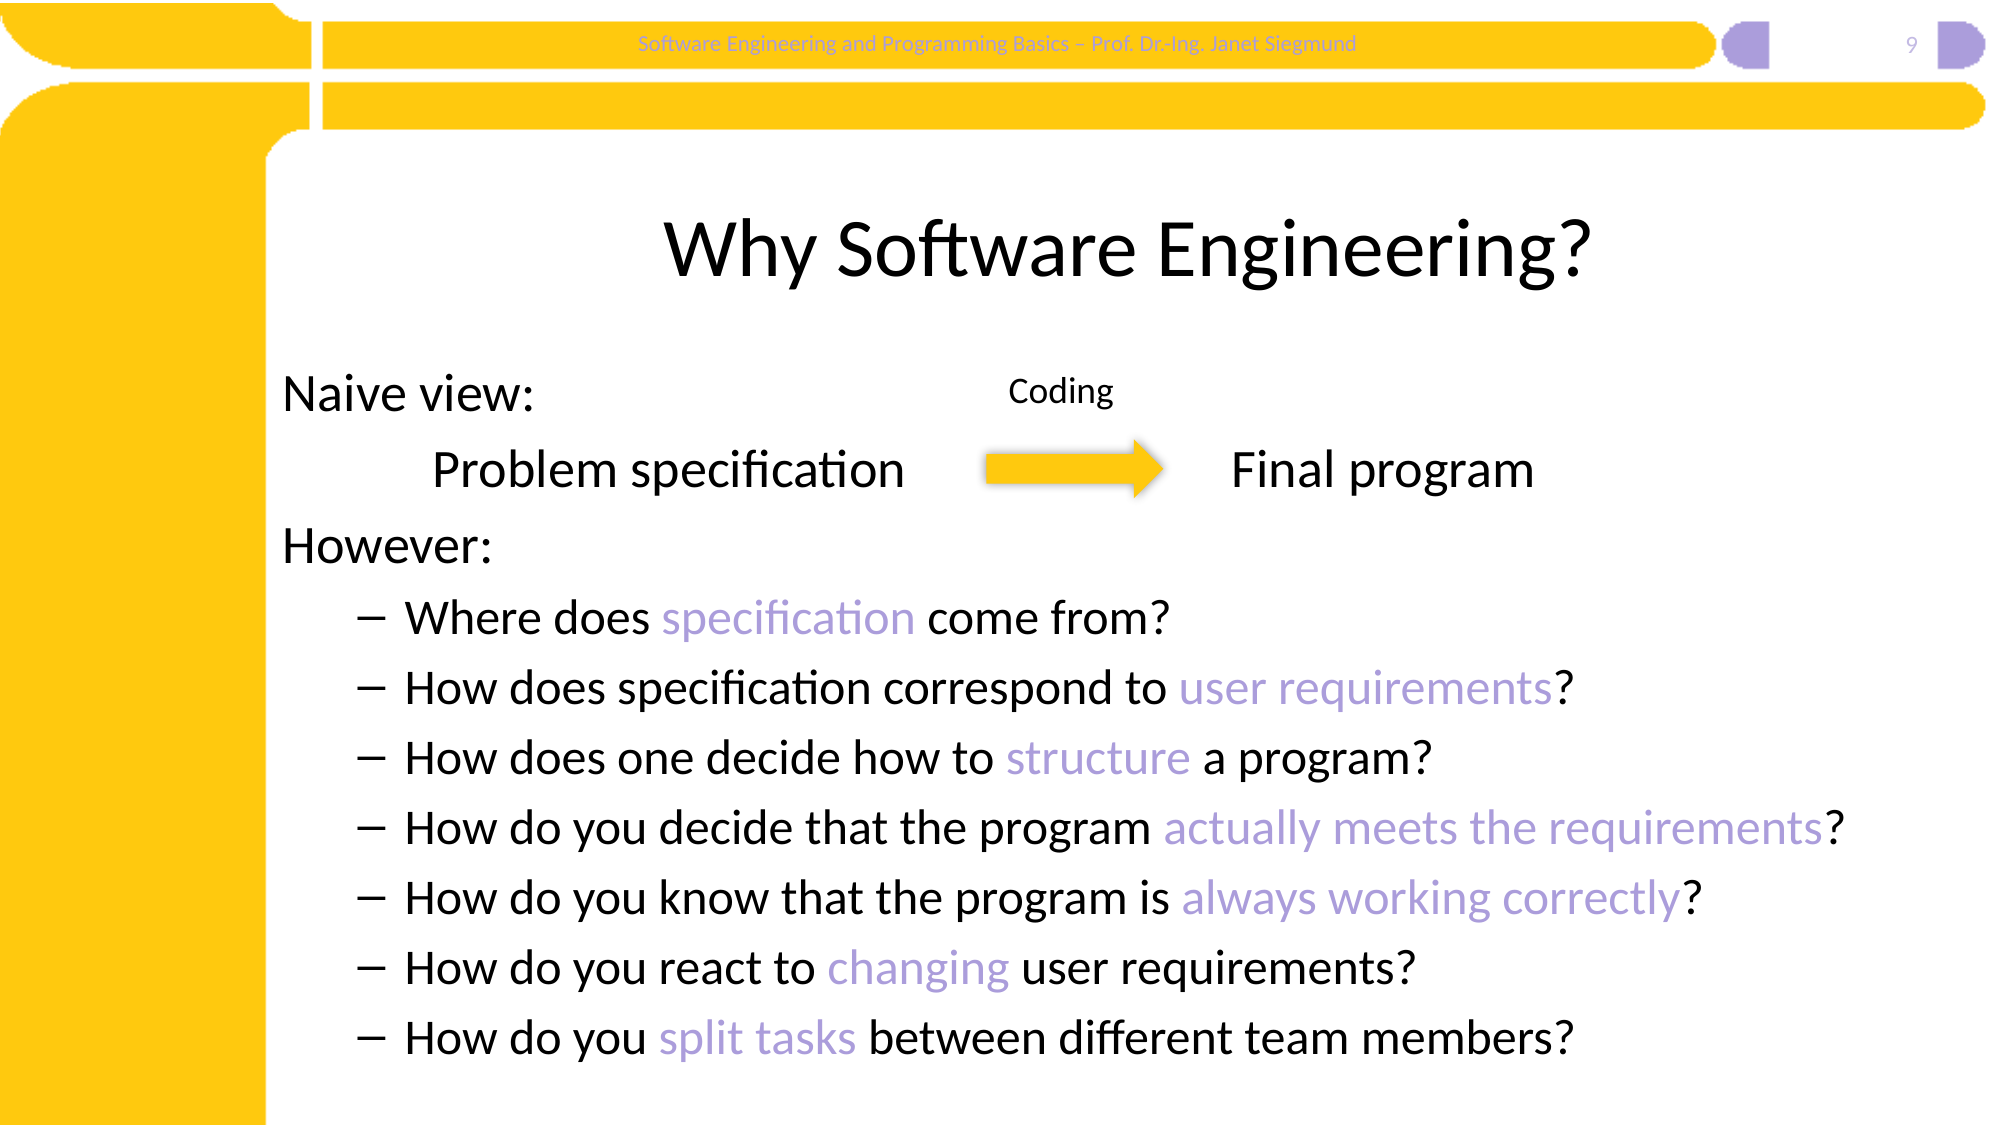

9
# Why Software Engineering?
Naive view:
	Problem specification 		    Final program
However:
Where does specification come from?
How does specification correspond to user requirements?
How does one decide how to structure a program?
How do you decide that the program actually meets the requirements?
How do you know that the program is always working correctly?
How do you react to changing user requirements?
How do you split tasks between different team members?
Coding